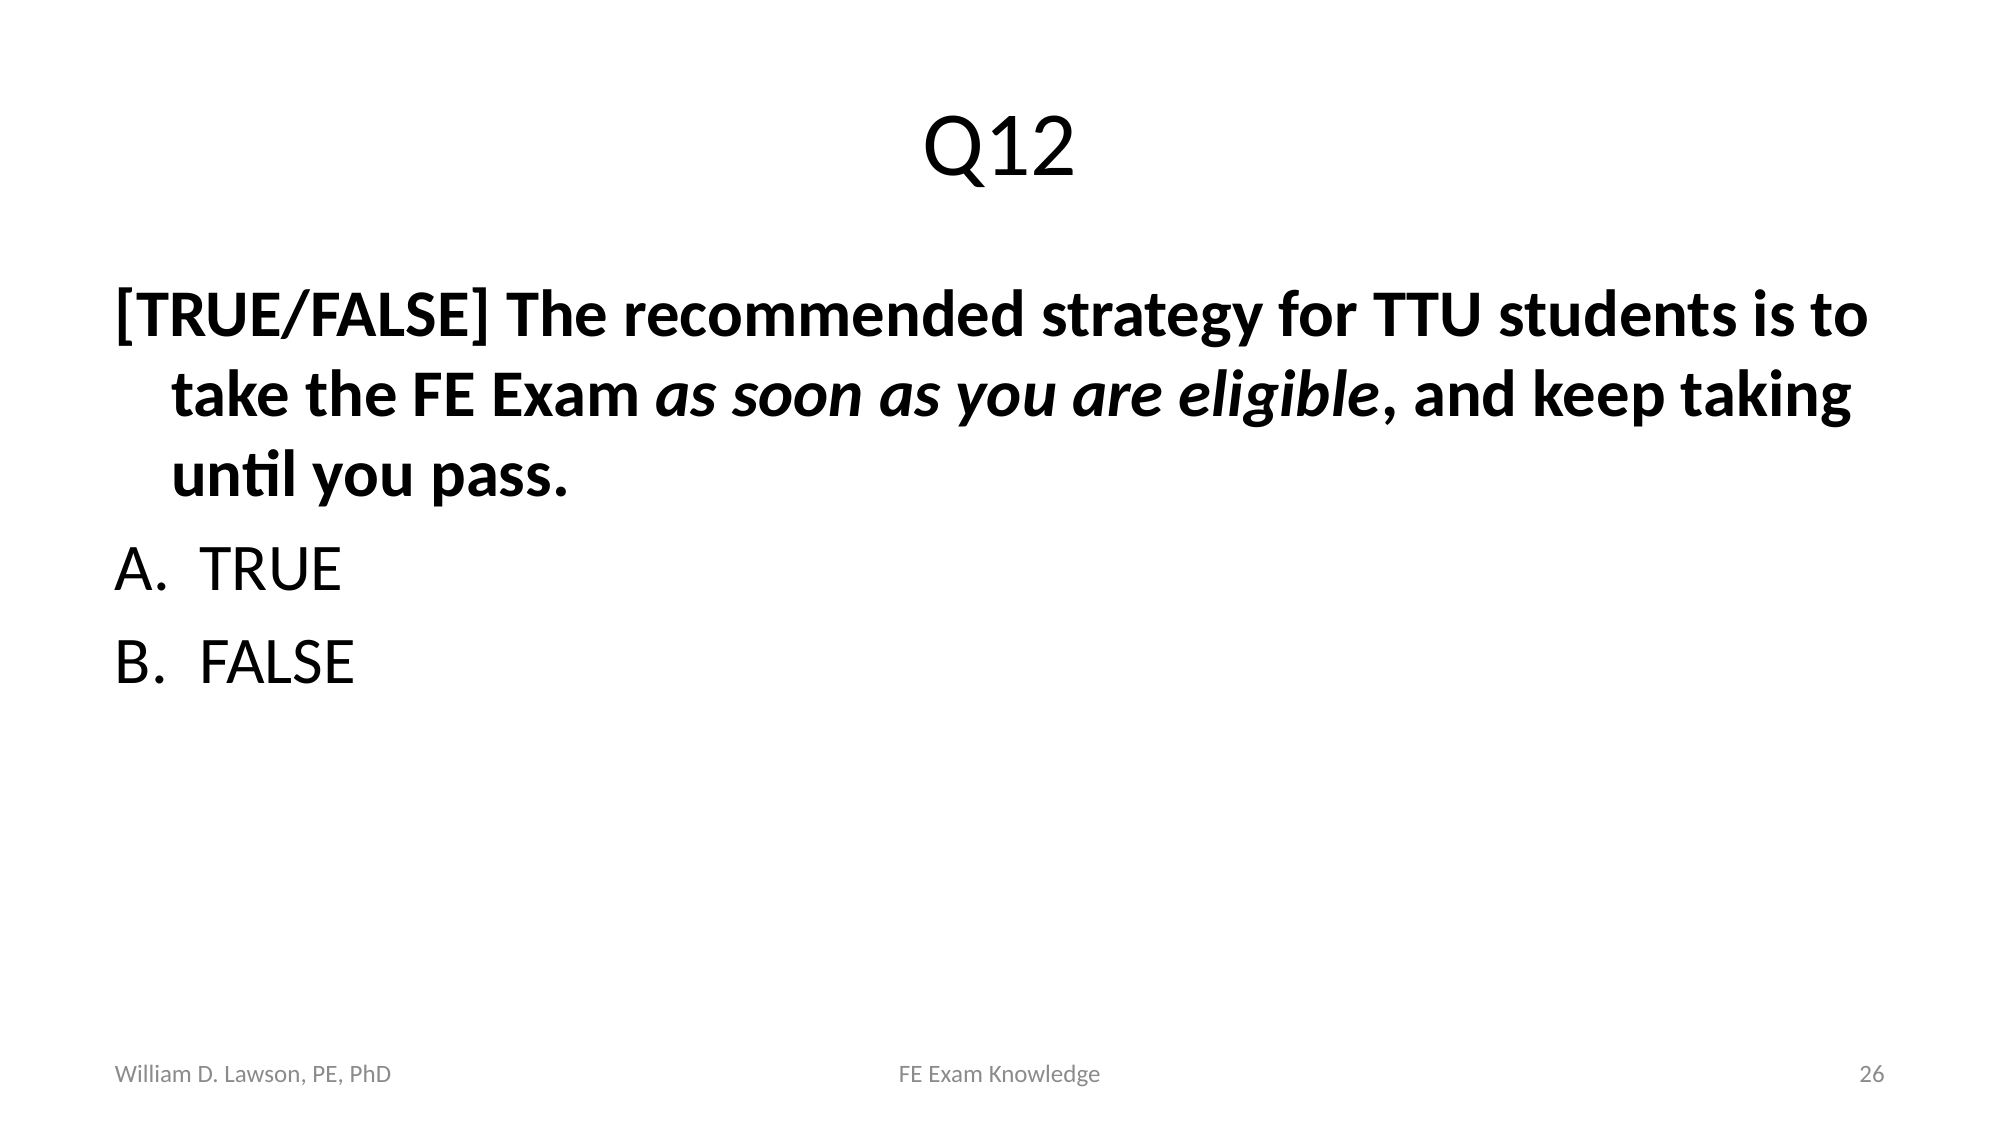

# Q12
[TRUE/FALSE] The recommended strategy for TTU students is to take the FE Exam as soon as you are eligible, and keep taking until you pass.
TRUE
FALSE

William D. Lawson, PE, PhD
FE Exam Knowledge
26